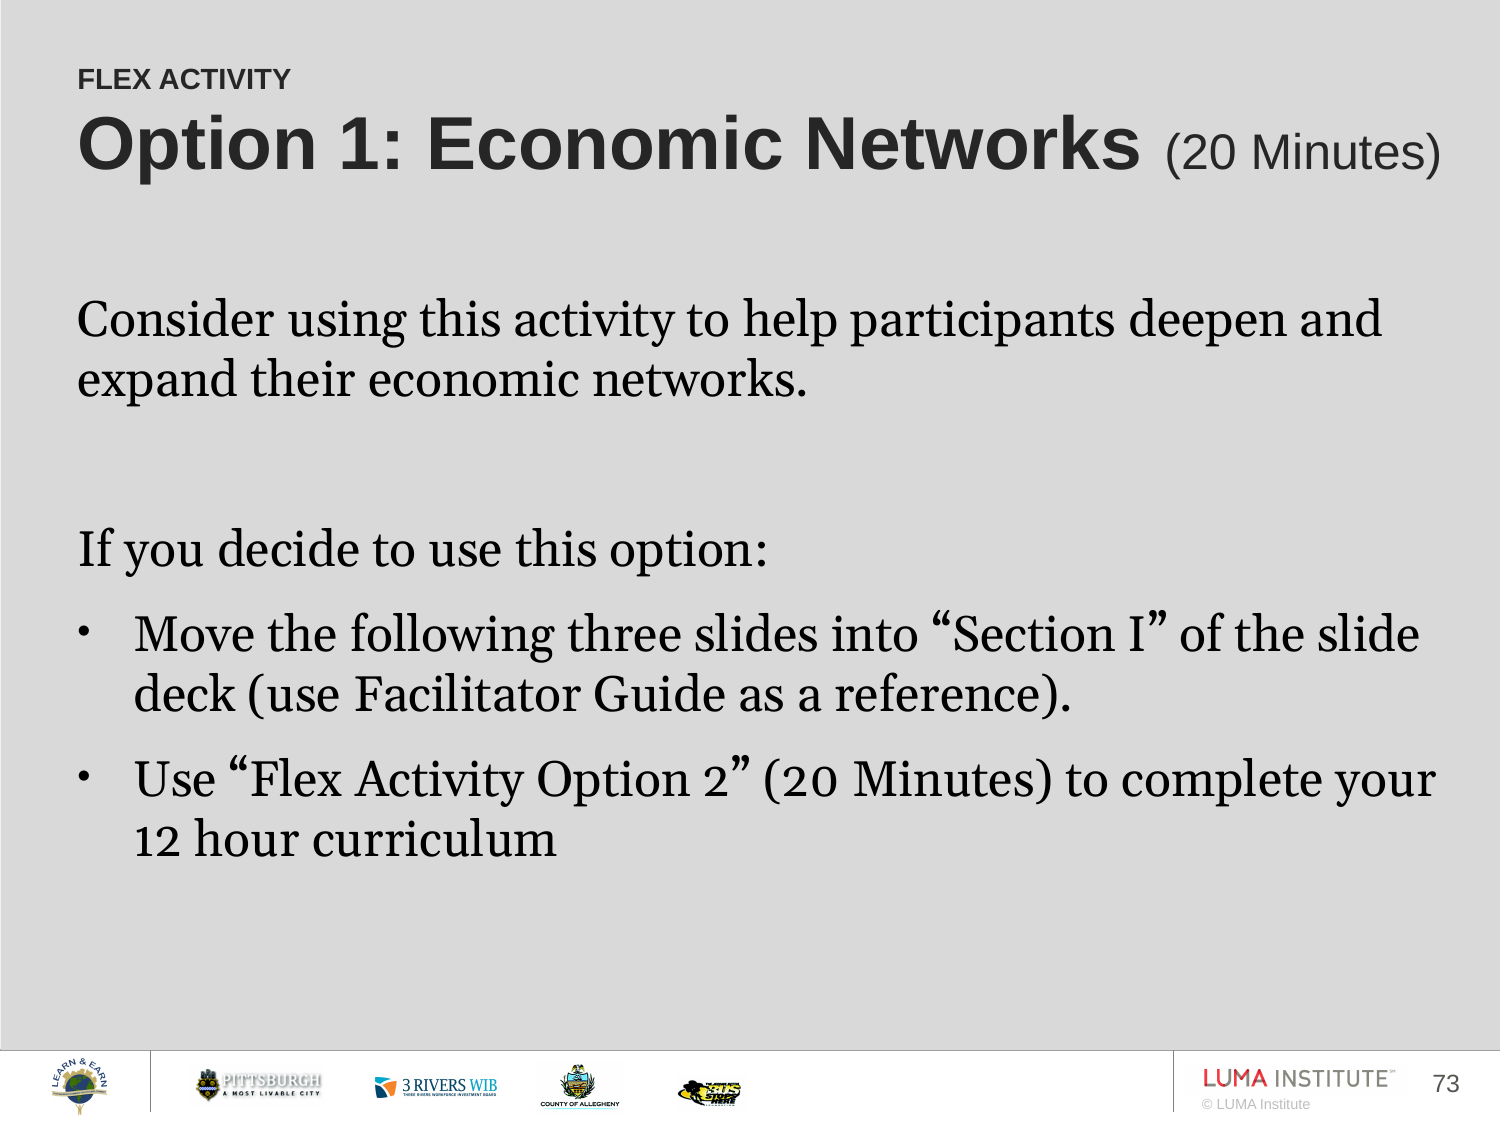

FLEX ACTIVITY
Option 1: Economic Networks (20 Minutes)

Consider using this activity to help participants deepen and expand their economic networks.

If you decide to use this option:
Move the following three slides into “Section I” of the slide deck (use Facilitator Guide as a reference).
Use “Flex Activity Option 2” (20 Minutes) to complete your 12 hour curriculum